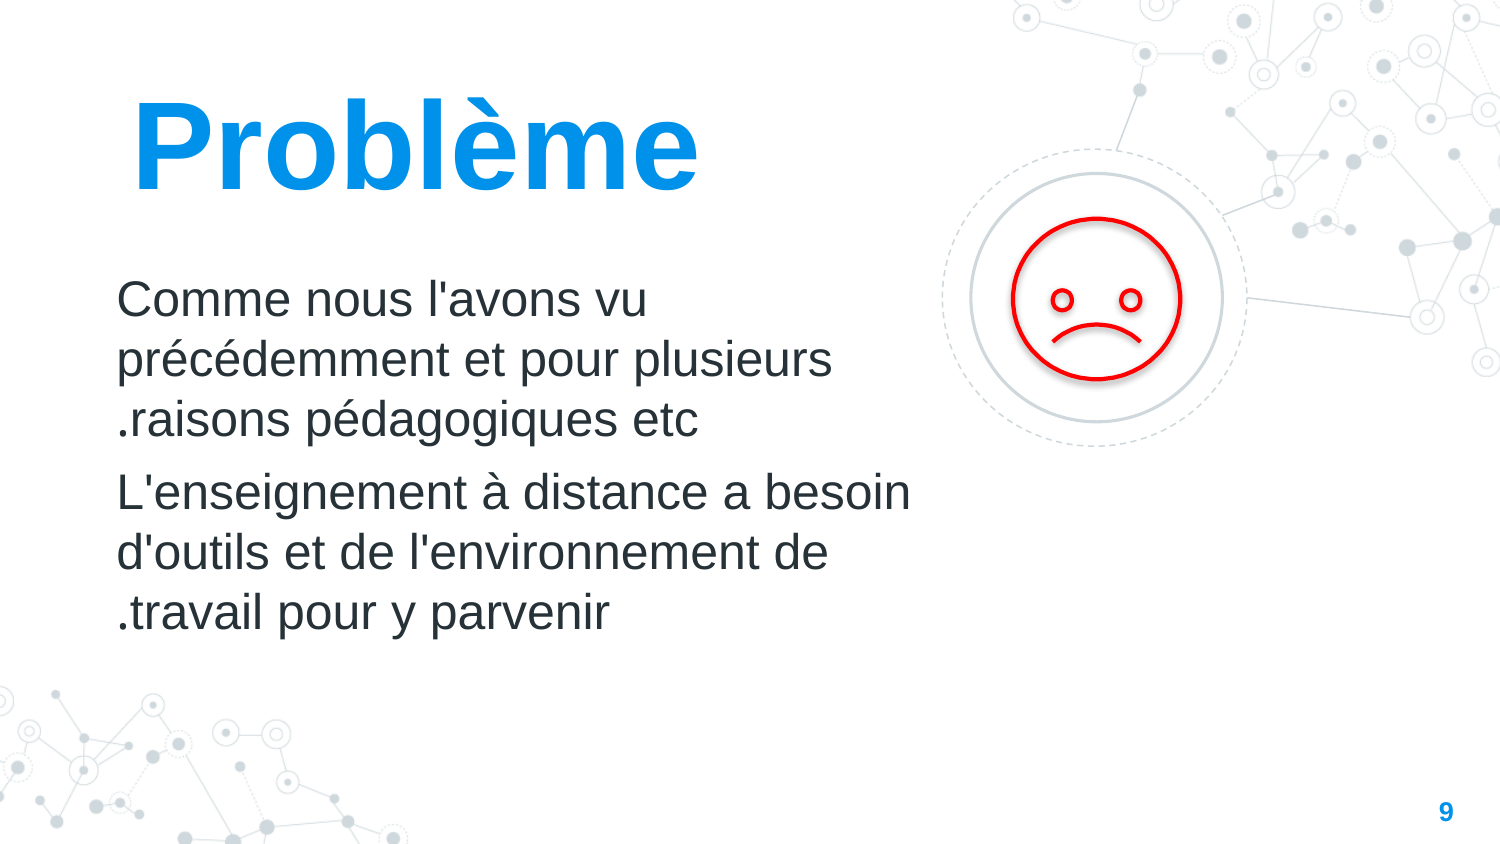

Problème

Comme nous l'avons vu précédemment et pour plusieurs raisons pédagogiques etc.
L'enseignement à distance a besoin d'outils et de l'environnement de travail pour y parvenir.
9